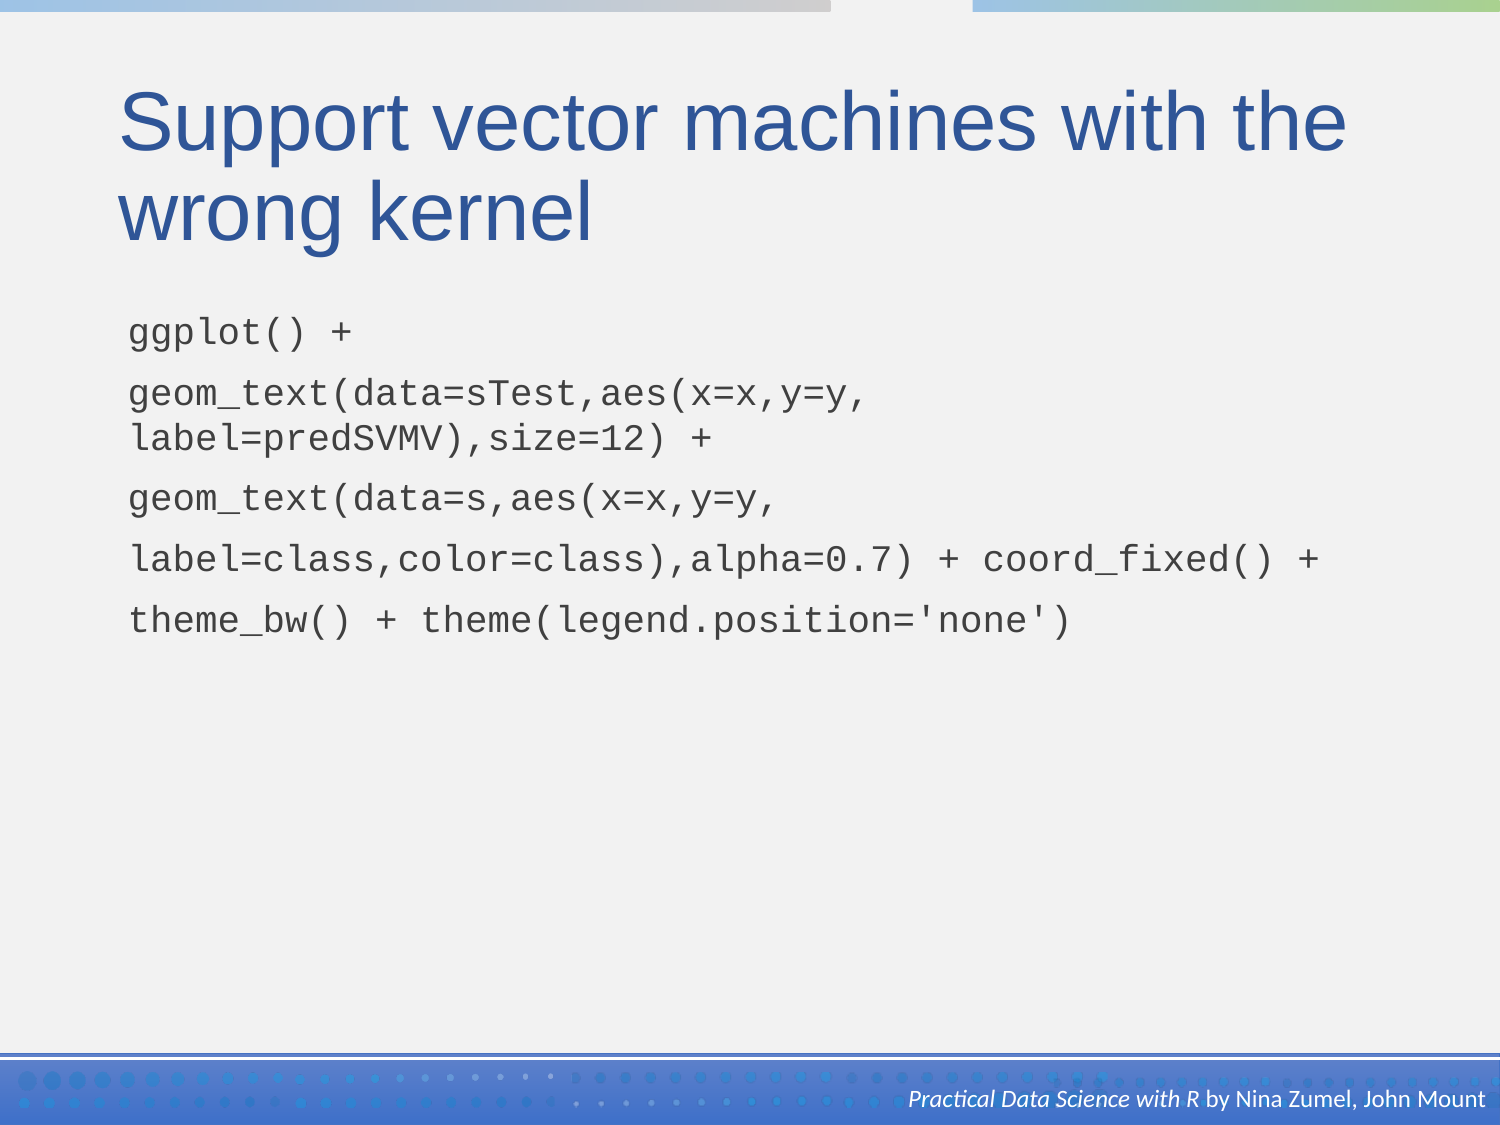

# Support vector machines with the wrong kernel
ggplot() +
geom_text(data=sTest,aes(x=x,y=y, label=predSVMV),size=12) +
geom_text(data=s,aes(x=x,y=y,
label=class,color=class),alpha=0.7) + coord_fixed() +
theme_bw() + theme(legend.position='none')
Practical Data Science with R by Nina Zumel, John Mount